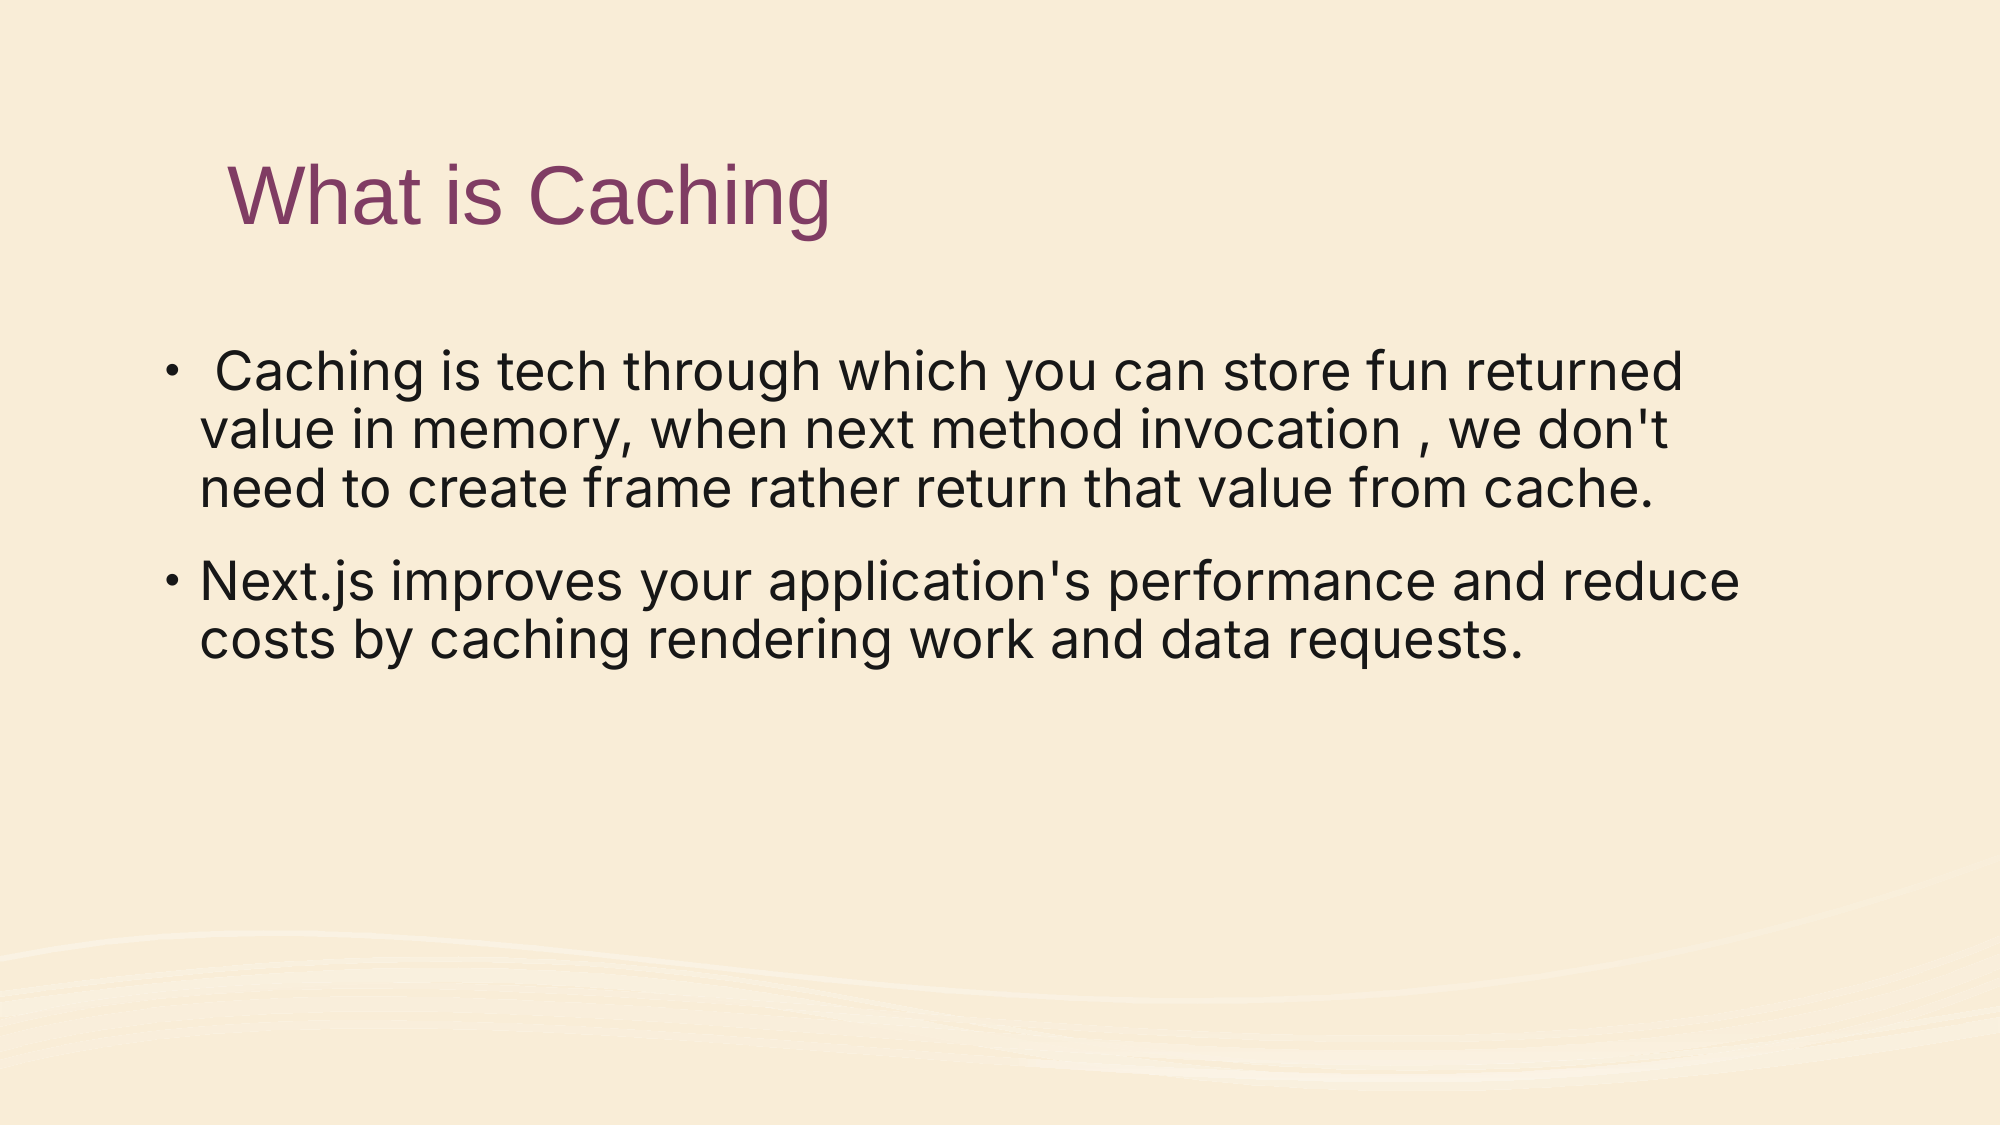

# What is Caching
 Caching is tech through which you can store fun returned value in memory, when next method invocation , we don't need to create frame rather return that value from cache.
Next.js improves your application's performance and reduce costs by caching rendering work and data requests.